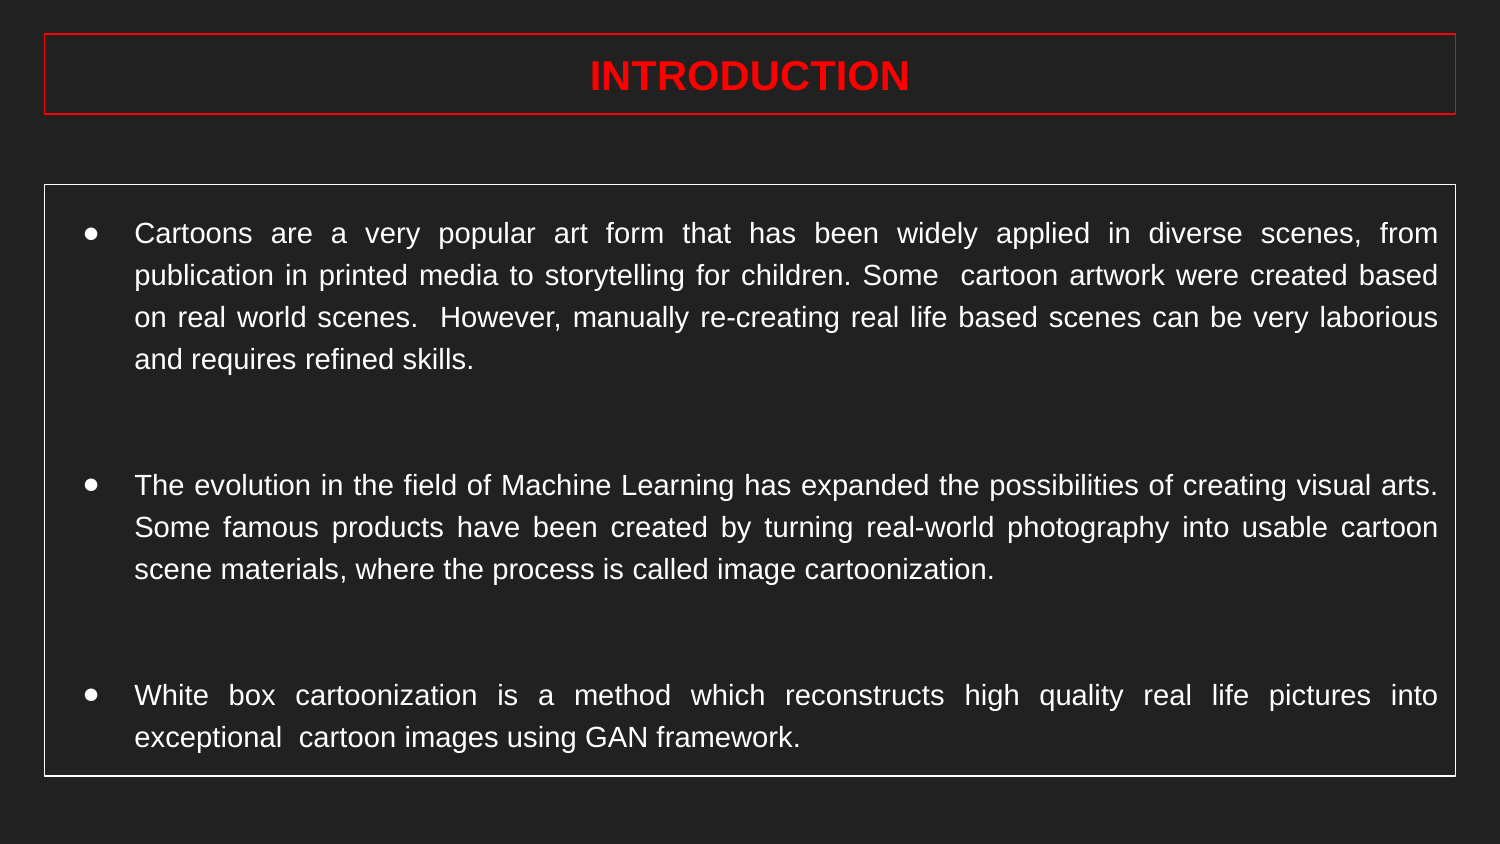

INTRODUCTION
Cartoons are a very popular art form that has been widely applied in diverse scenes, from publication in printed media to storytelling for children. Some  cartoon artwork were created based on real world scenes.  However, manually re-creating real life based scenes can be very laborious and requires refined skills.

The evolution in the field of Machine Learning has expanded the possibilities of creating visual arts. Some famous products have been created by turning real-world photography into usable cartoon scene materials, where the process is called image cartoonization.

White box cartoonization is a method which reconstructs high quality real life pictures into exceptional  cartoon images using GAN framework.